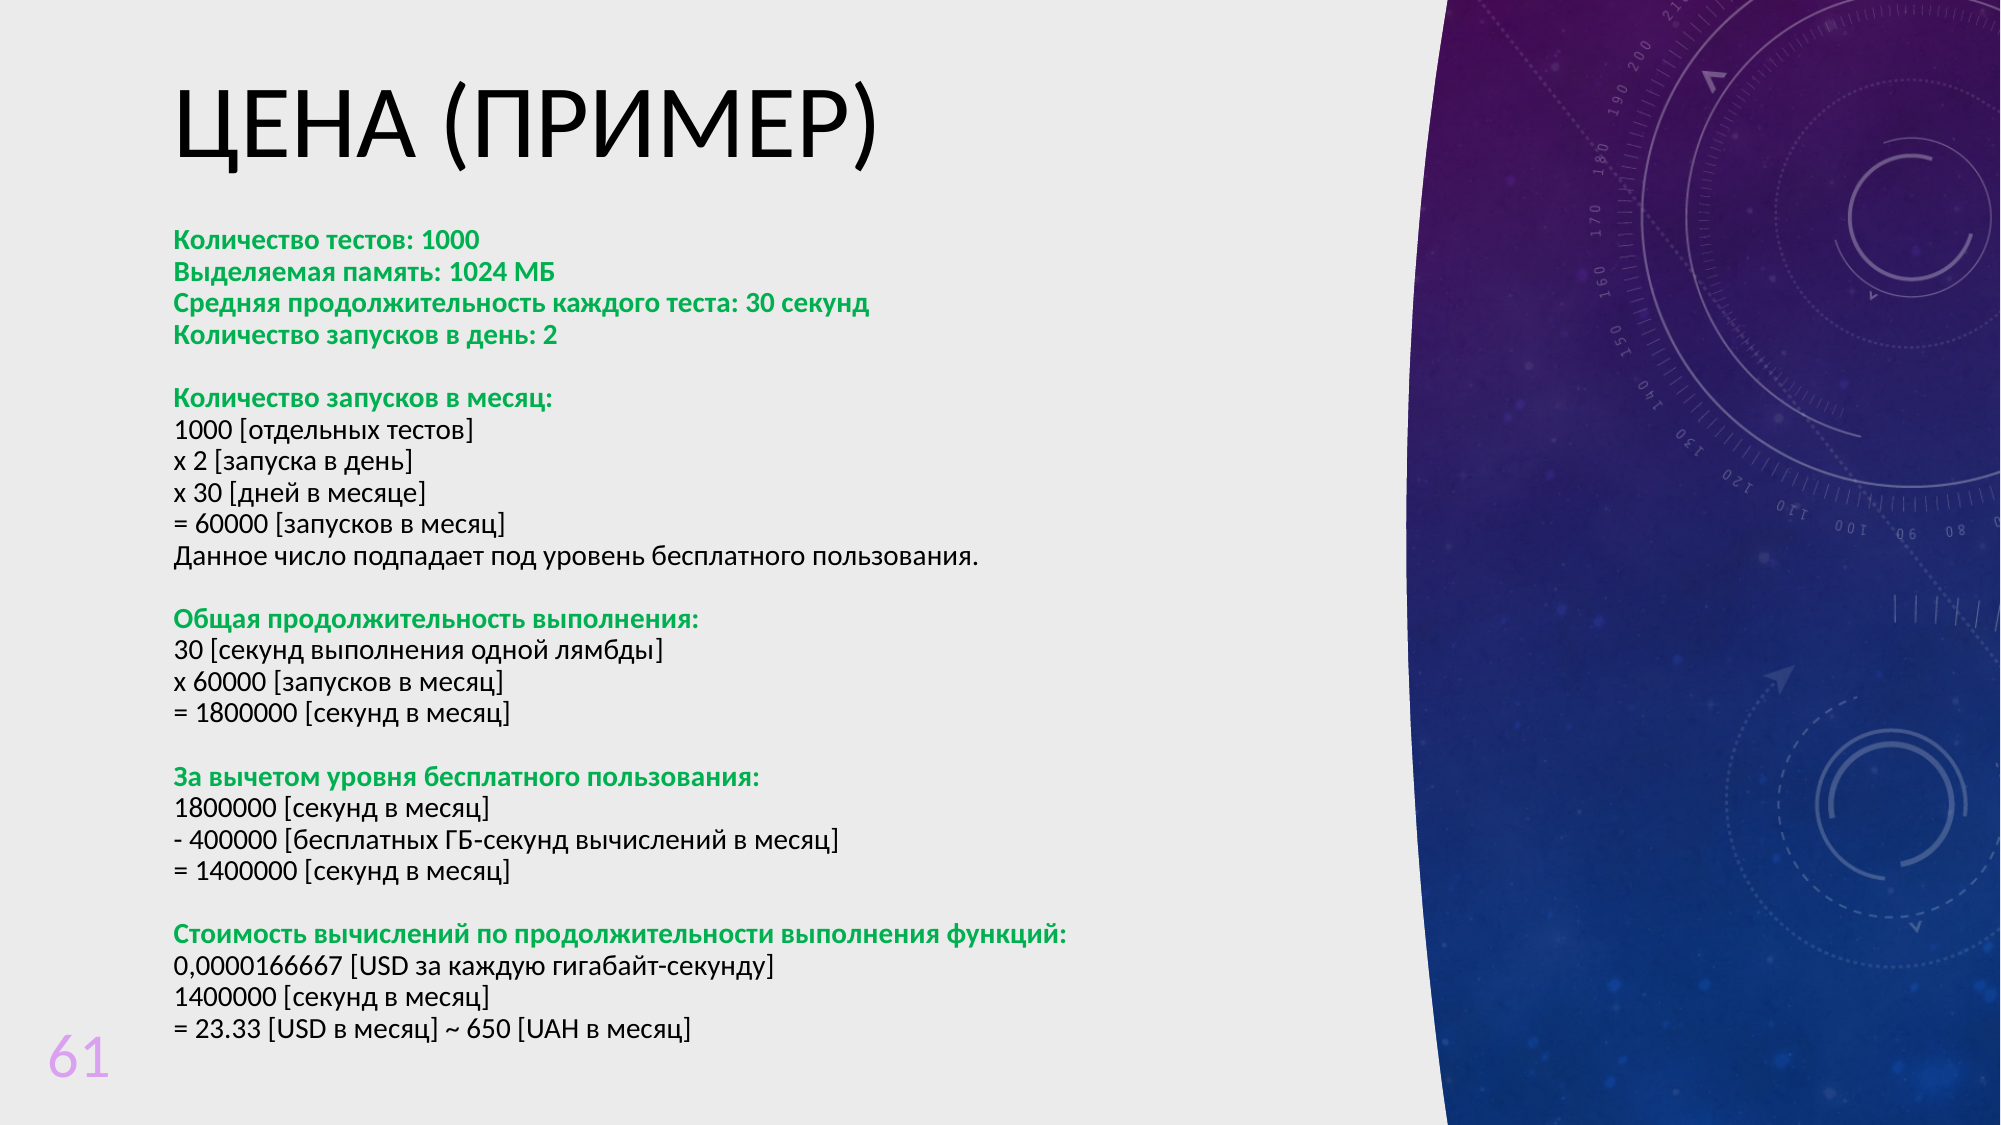

# ЦЕНА (пример)
Количество тестов: 1000
Выделяемая память: 1024 МБ
Средняя продолжительность каждого теста: 30 секунд
Количество запусков в день: 2

Количество запусков в месяц:
1000 [отдельных тестов]
х 2 [запуска в день]
x 30 [дней в месяце]
= 60000 [запусков в месяц]
Данное число подпадает под уровень бесплатного пользования.

Общая продолжительность выполнения:
30 [секунд выполнения одной лямбды]
х 60000 [запусков в месяц]
= 1800000 [секунд в месяц]

За вычетом уровня бесплатного пользования:
1800000 [секунд в месяц]
- 400000 [бесплатных ГБ‑секунд вычислений в месяц]
= 1400000 [секунд в месяц]

Стоимость вычислений по продолжительности выполнения функций:
0,0000166667 [USD за каждую гигабайт-секунду]
1400000 [секунд в месяц]
= 23.33 [USD в месяц] ~ 650 [UAH в месяц]

61